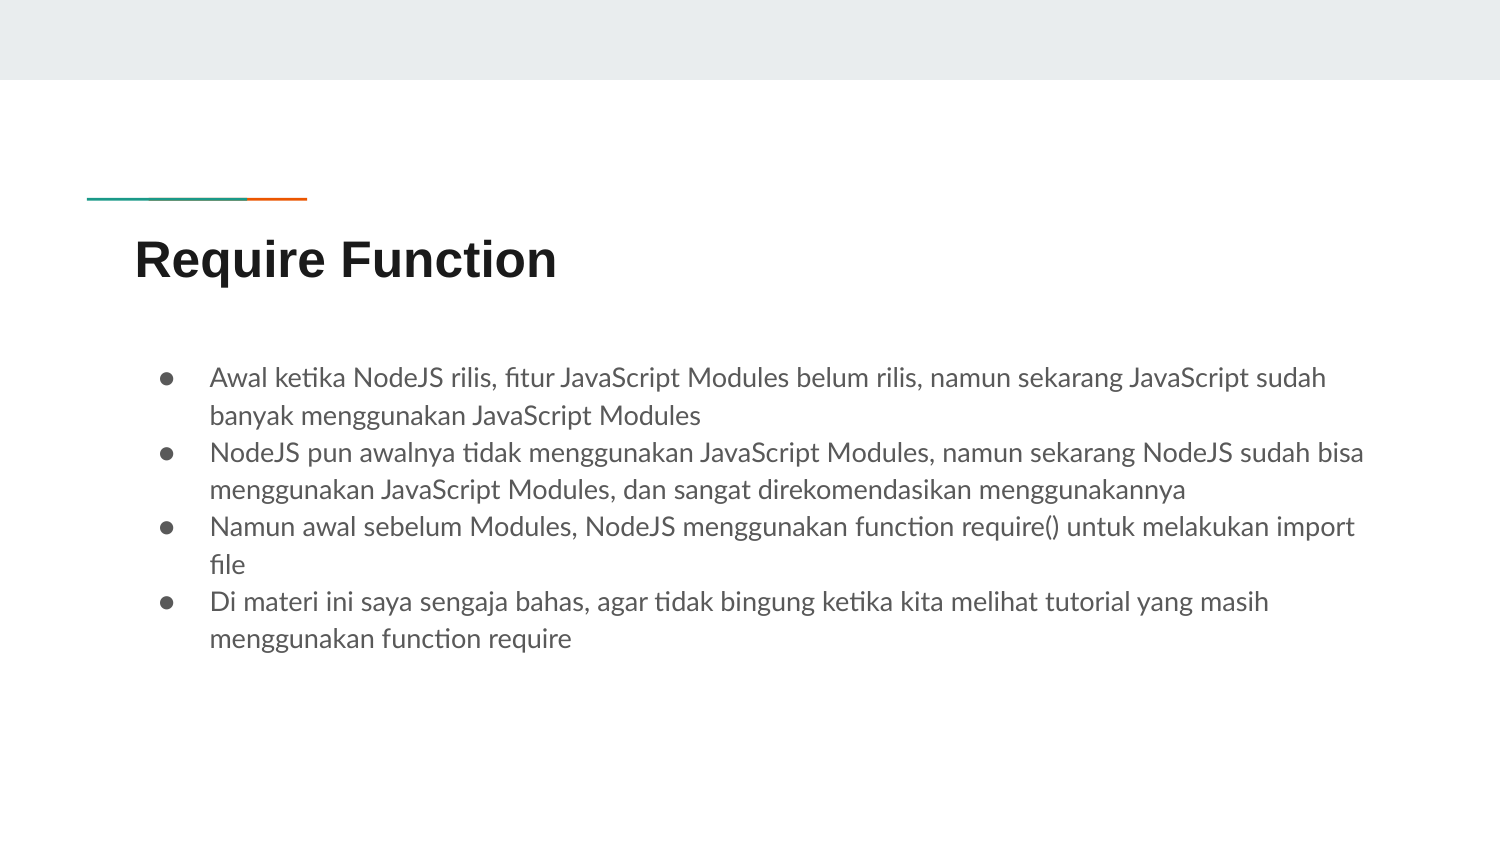

# Require Function
Awal ketika NodeJS rilis, fitur JavaScript Modules belum rilis, namun sekarang JavaScript sudah banyak menggunakan JavaScript Modules
NodeJS pun awalnya tidak menggunakan JavaScript Modules, namun sekarang NodeJS sudah bisa menggunakan JavaScript Modules, dan sangat direkomendasikan menggunakannya
Namun awal sebelum Modules, NodeJS menggunakan function require() untuk melakukan import file
Di materi ini saya sengaja bahas, agar tidak bingung ketika kita melihat tutorial yang masih menggunakan function require